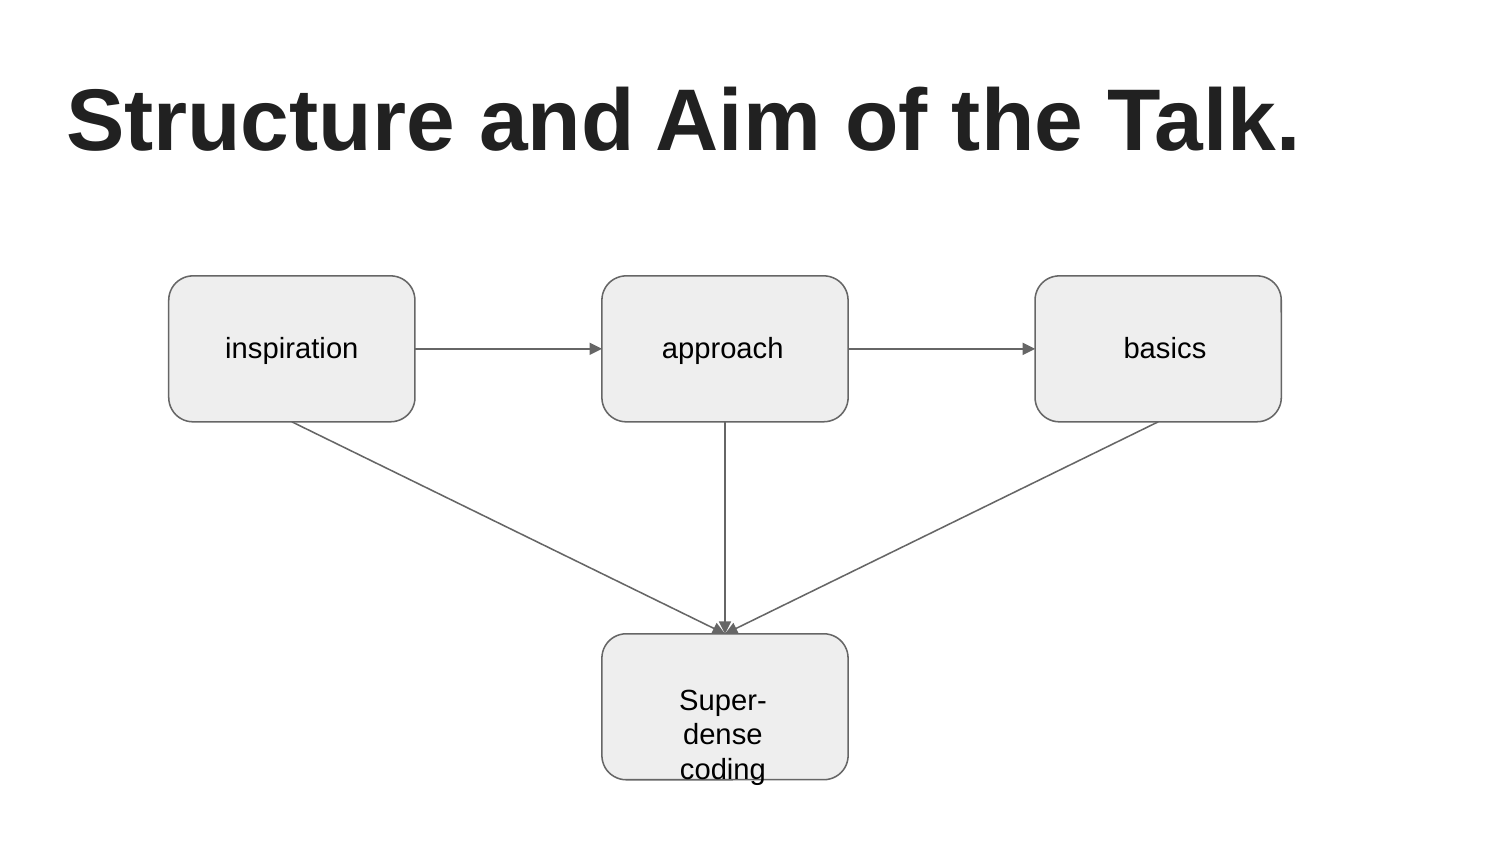

# Structure and Aim of the Talk.

inspiration
approach
basics

Super-dense coding